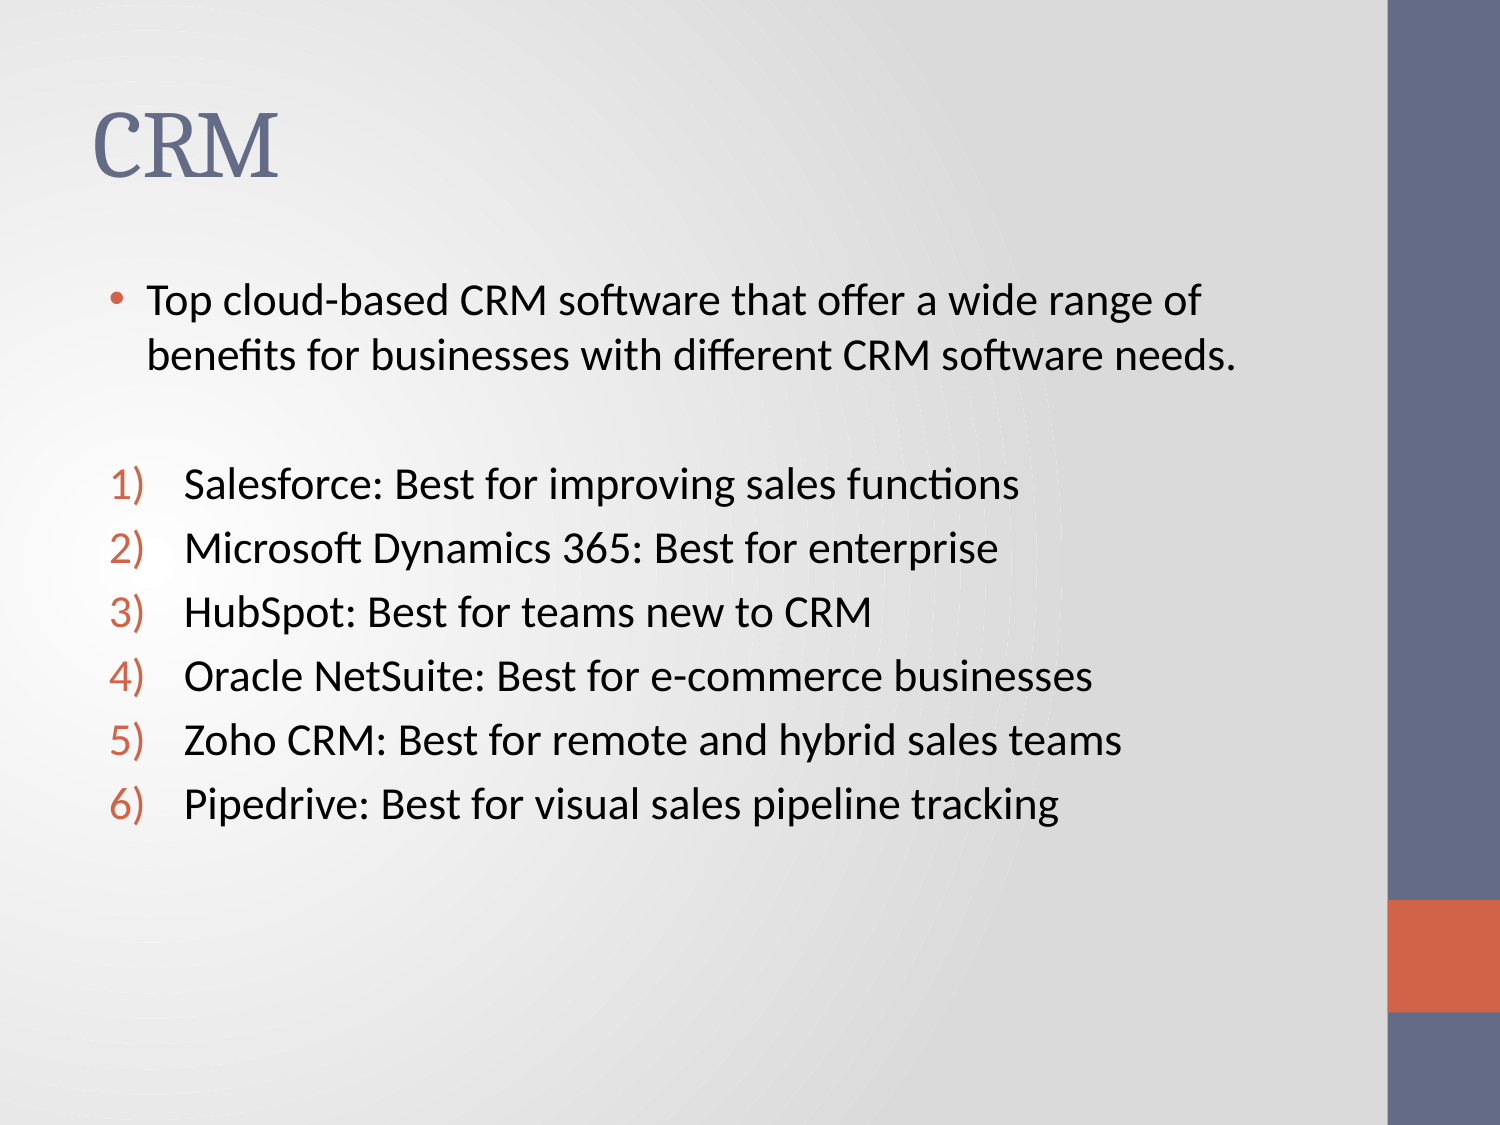

# CRM
Top cloud-based CRM software that offer a wide range of benefits for businesses with different CRM software needs.

Salesforce: Best for improving sales functions
Microsoft Dynamics 365: Best for enterprise
HubSpot: Best for teams new to CRM
Oracle NetSuite: Best for e-commerce businesses
Zoho CRM: Best for remote and hybrid sales teams
Pipedrive: Best for visual sales pipeline tracking